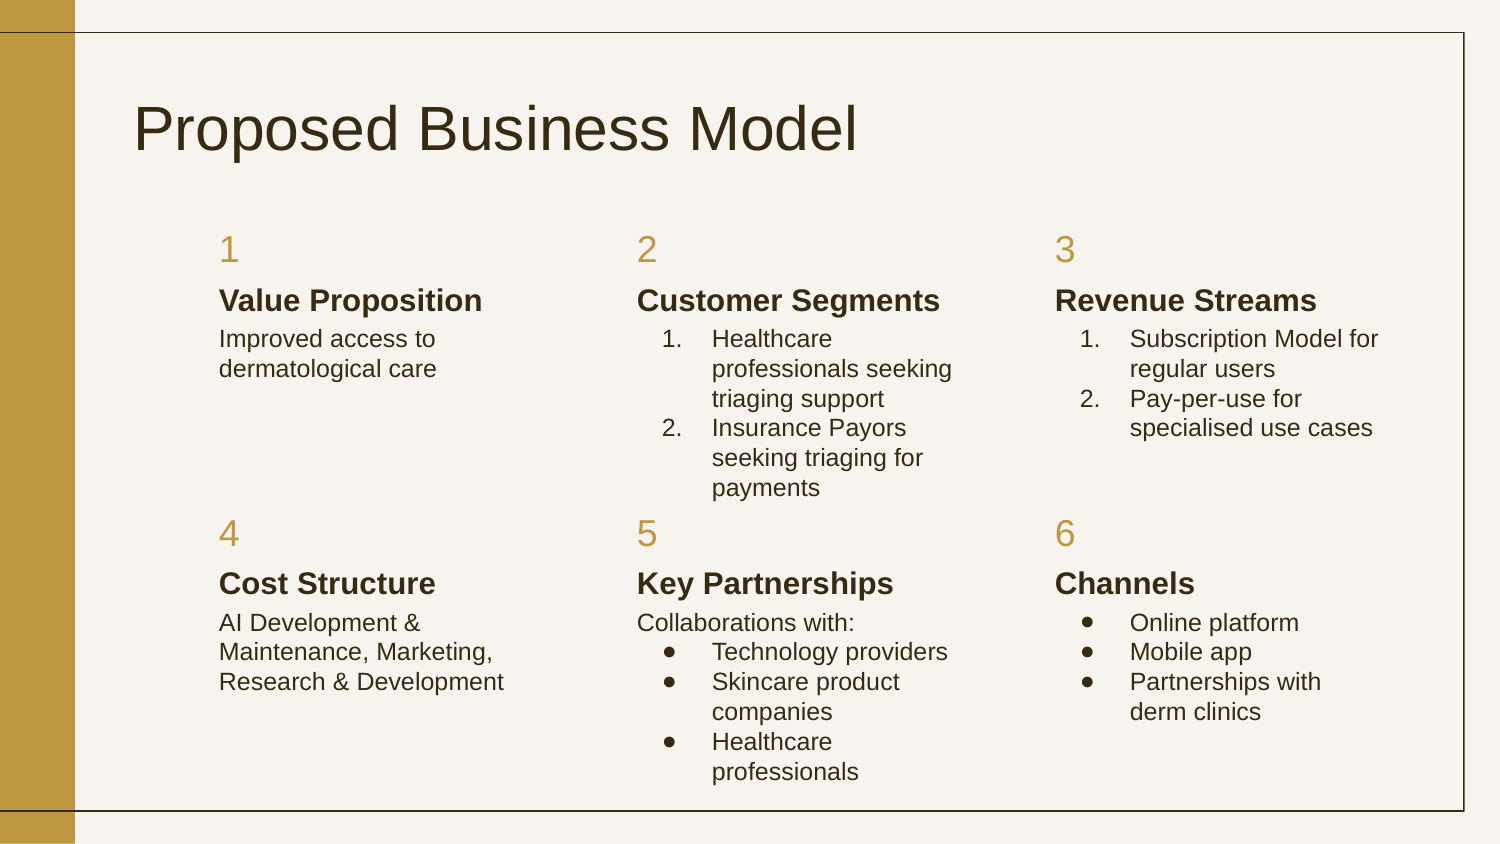

# Proposed Business Model
1
2
3
Value Proposition
Customer Segments
Revenue Streams
Healthcare professionals seeking triaging support
Insurance Payors seeking triaging for payments
Subscription Model for regular users
Pay-per-use for specialised use cases
Improved access to dermatological care
4
5
6
Cost Structure
Key Partnerships
Channels
AI Development & Maintenance, Marketing, Research & Development
Collaborations with:
Technology providers
Skincare product companies
Healthcare professionals
Online platform
Mobile app
Partnerships with derm clinics